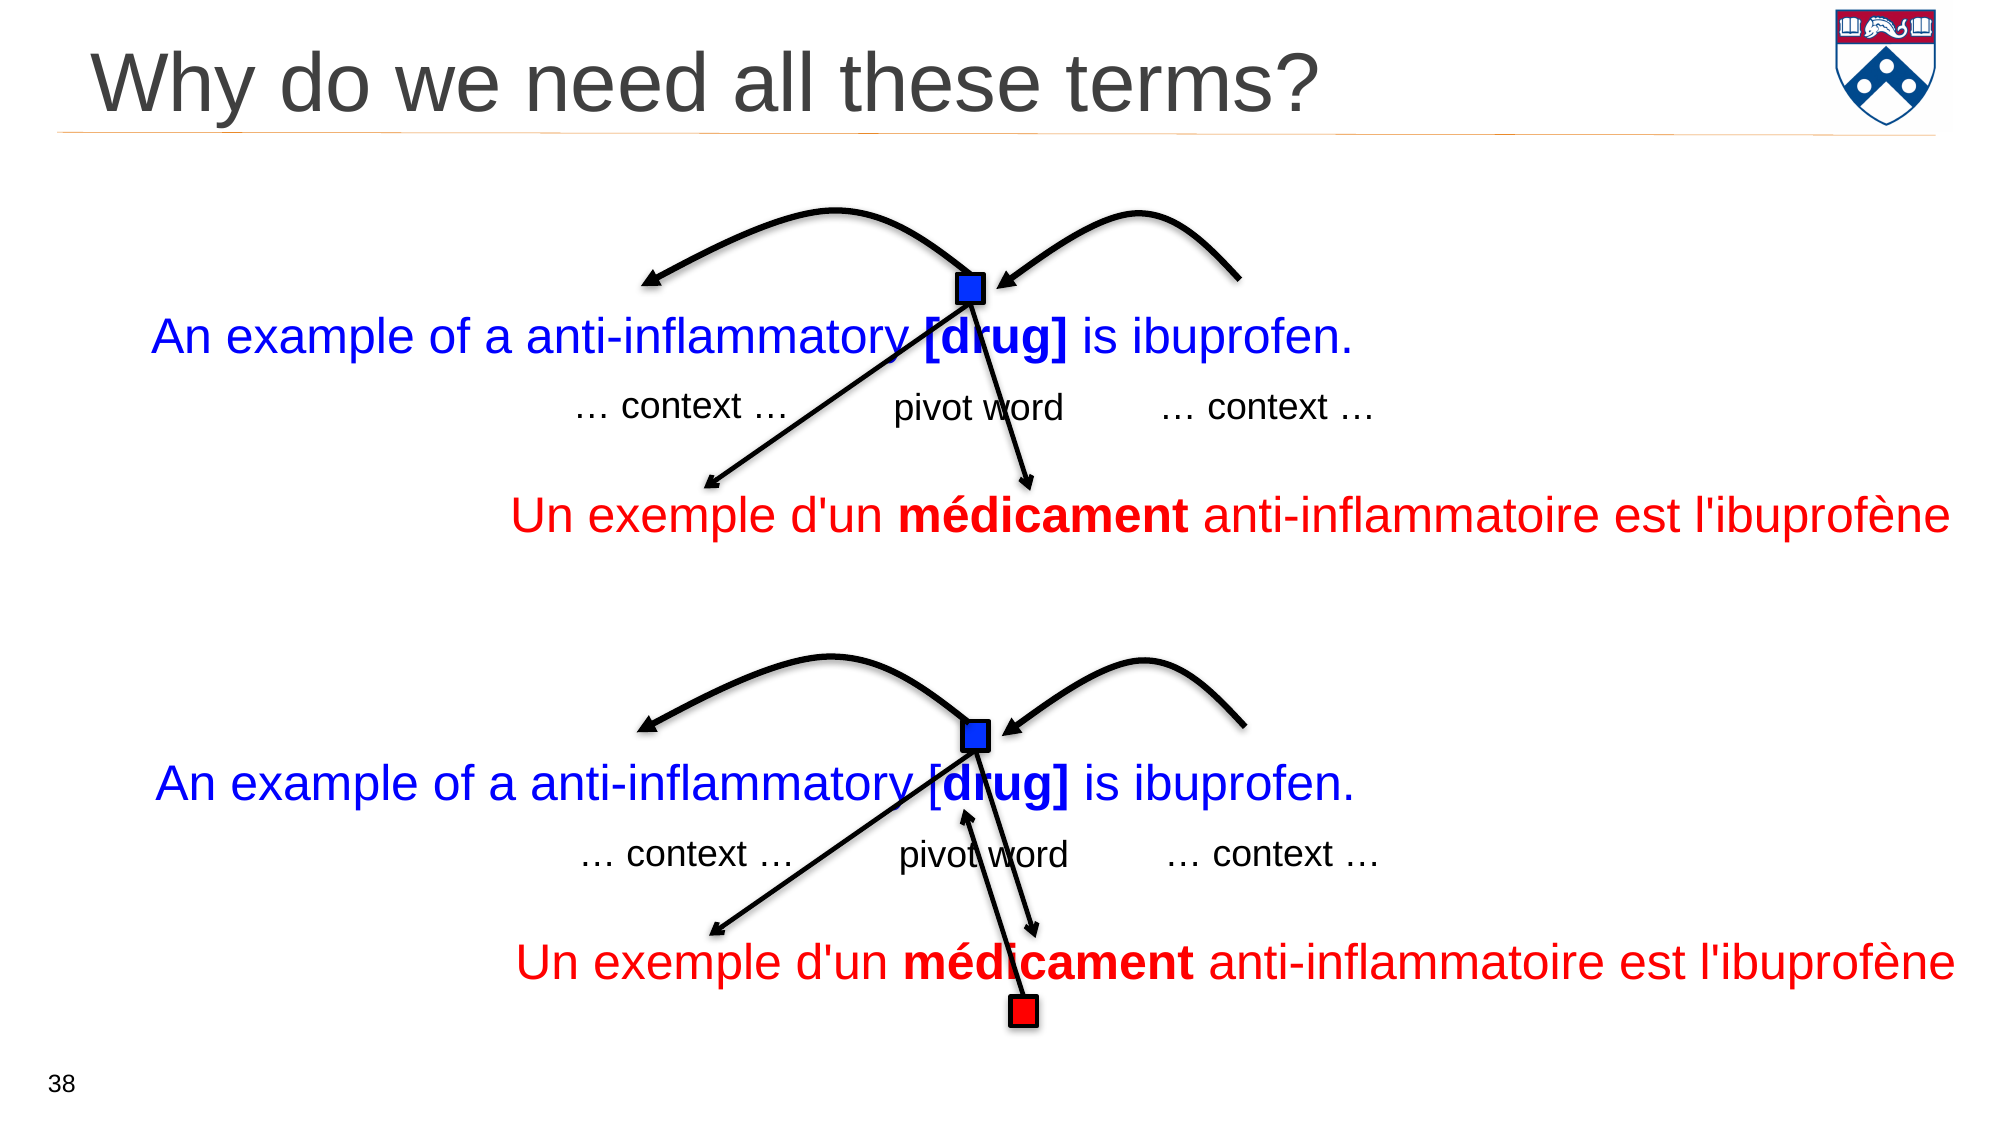

# Why do we need all these terms?

An example of a anti-inflammatory [drug] is ibuprofen.
… context …
… context …
pivot word
Un exemple d'un médicament anti-inflammatoire est l'ibuprofène

An example of a anti-inflammatory [drug] is ibuprofen.

… context …
… context …
pivot word
Un exemple d'un médicament anti-inflammatoire est l'ibuprofène
38